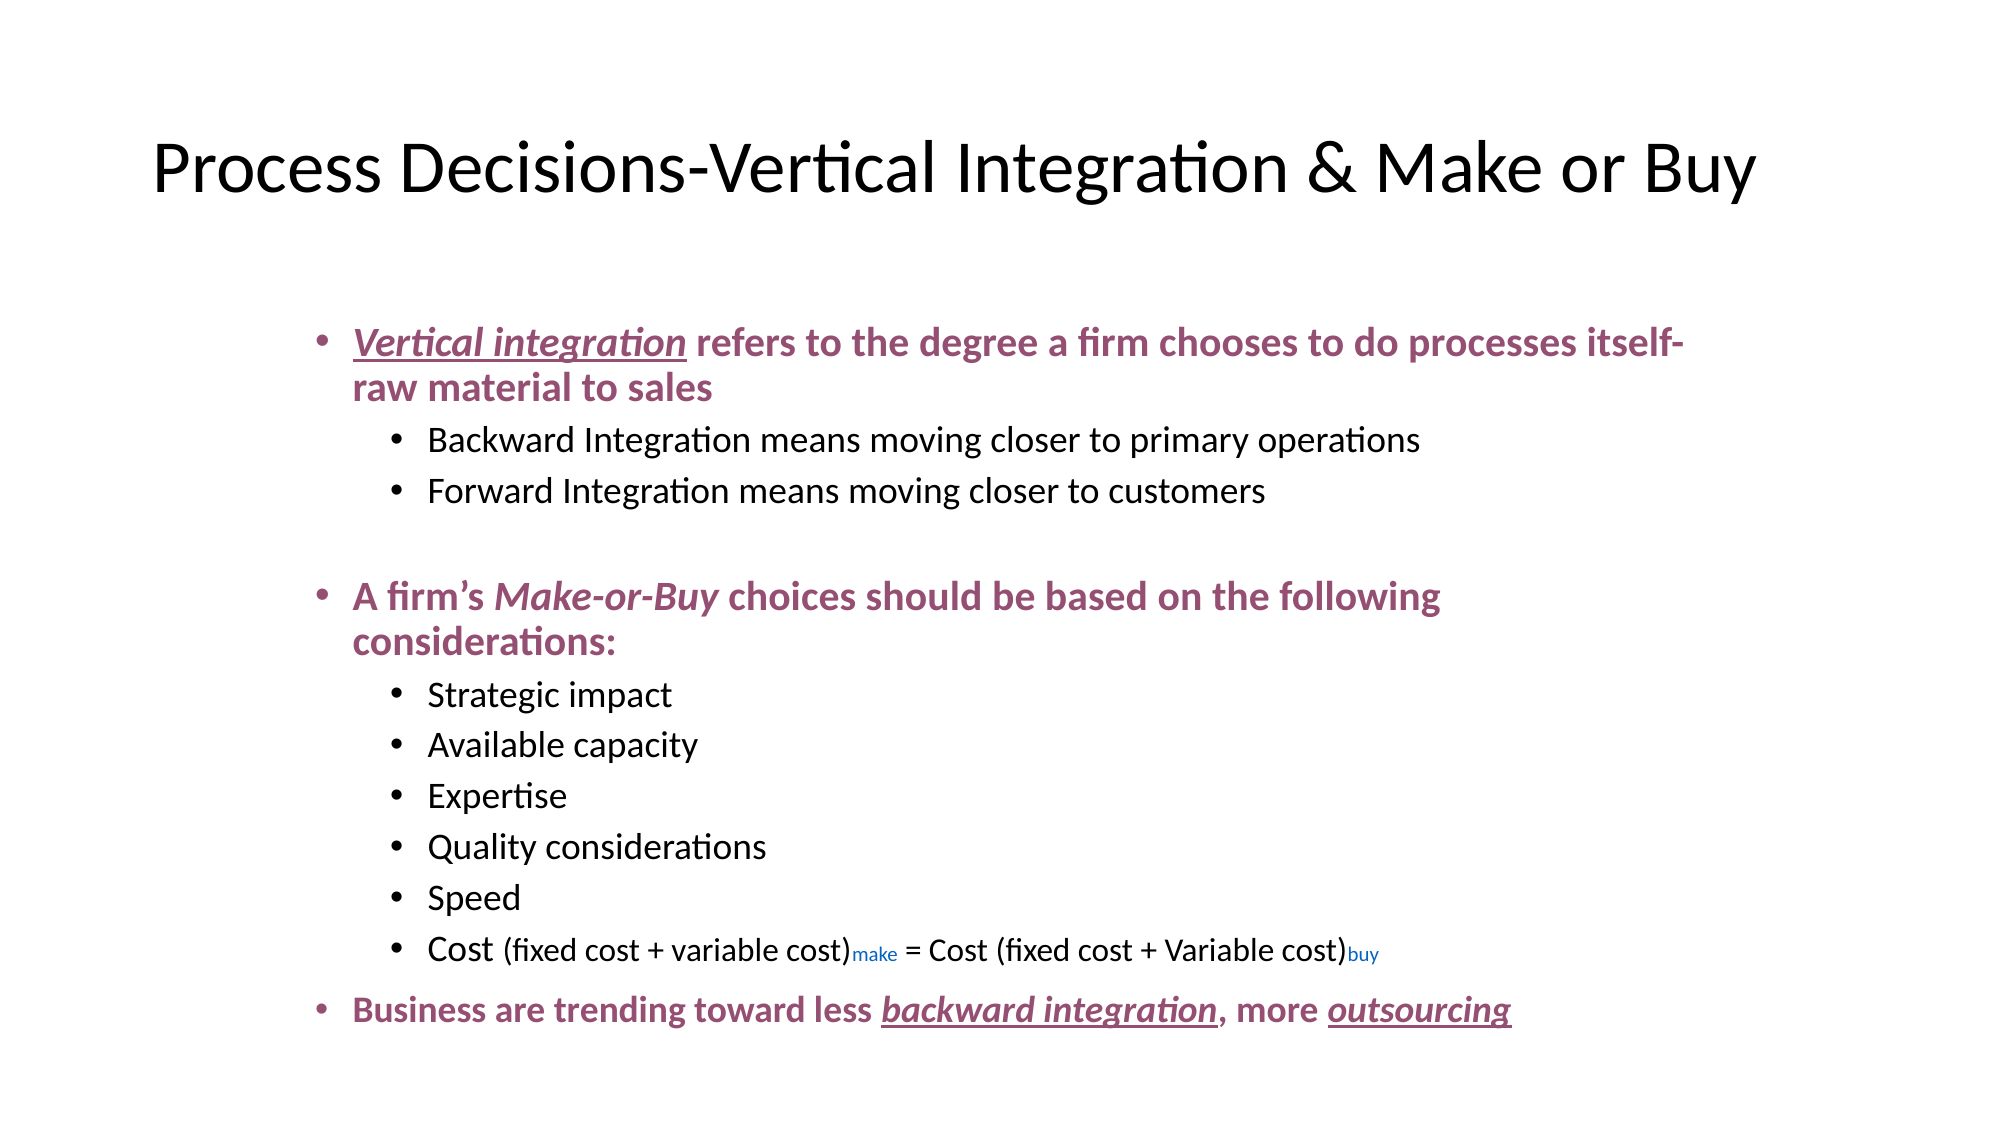

# Process Decisions-Vertical Integration & Make or Buy
Vertical integration refers to the degree a firm chooses to do processes itself- raw material to sales
Backward Integration means moving closer to primary operations
Forward Integration means moving closer to customers

A firm’s Make-or-Buy choices should be based on the following considerations:
Strategic impact
Available capacity
Expertise
Quality considerations
Speed
Cost (fixed cost + variable cost)make = Cost (fixed cost + Variable cost)buy
Business are trending toward less backward integration, more outsourcing